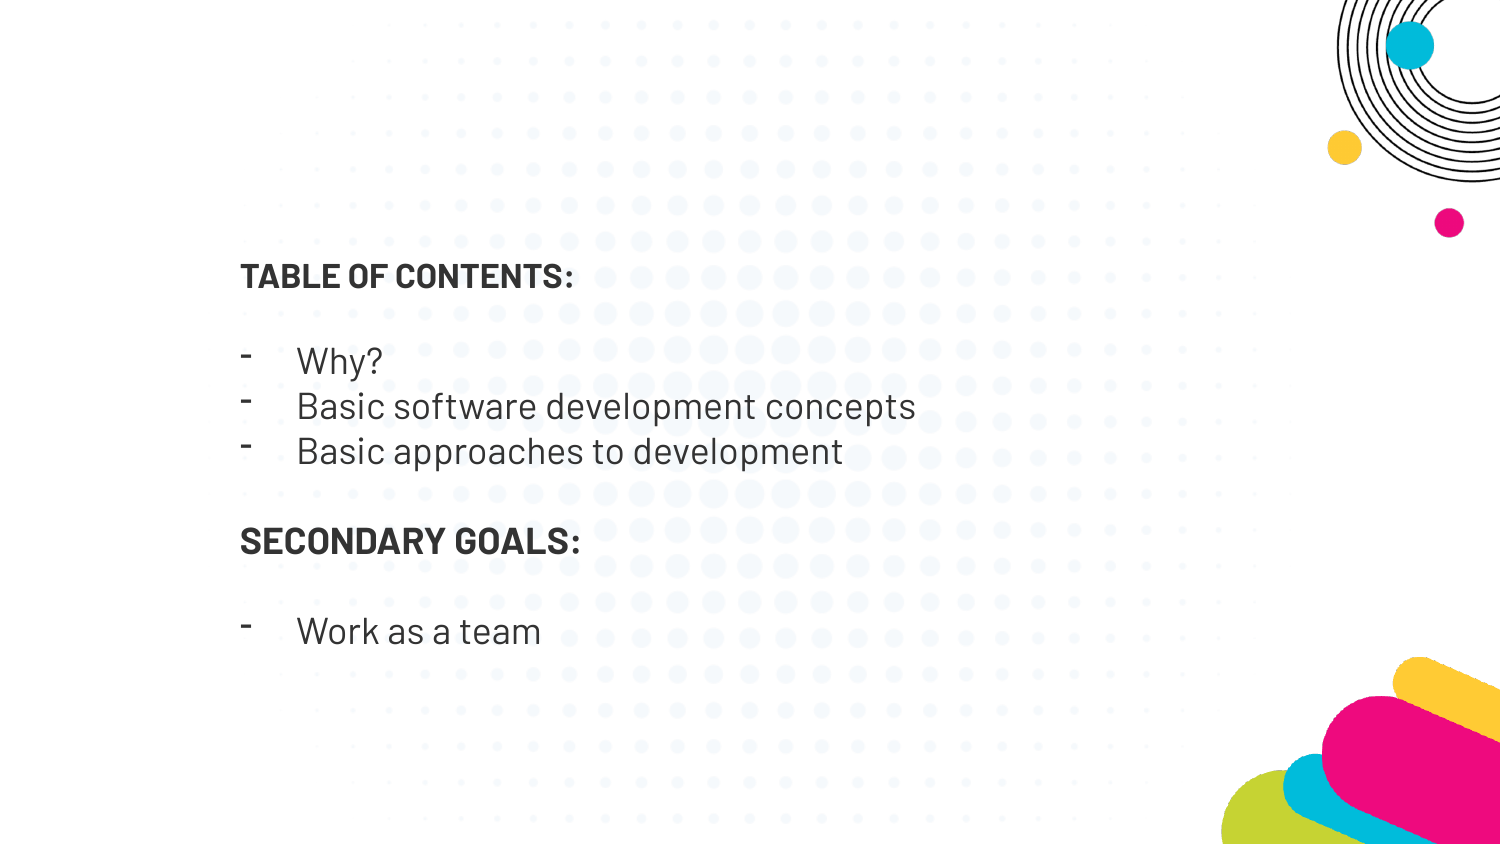

TABLE OF CONTENTS:

Why?
Basic software development concepts
Basic approaches to development

SECONDARY GOALS:

Work as a team